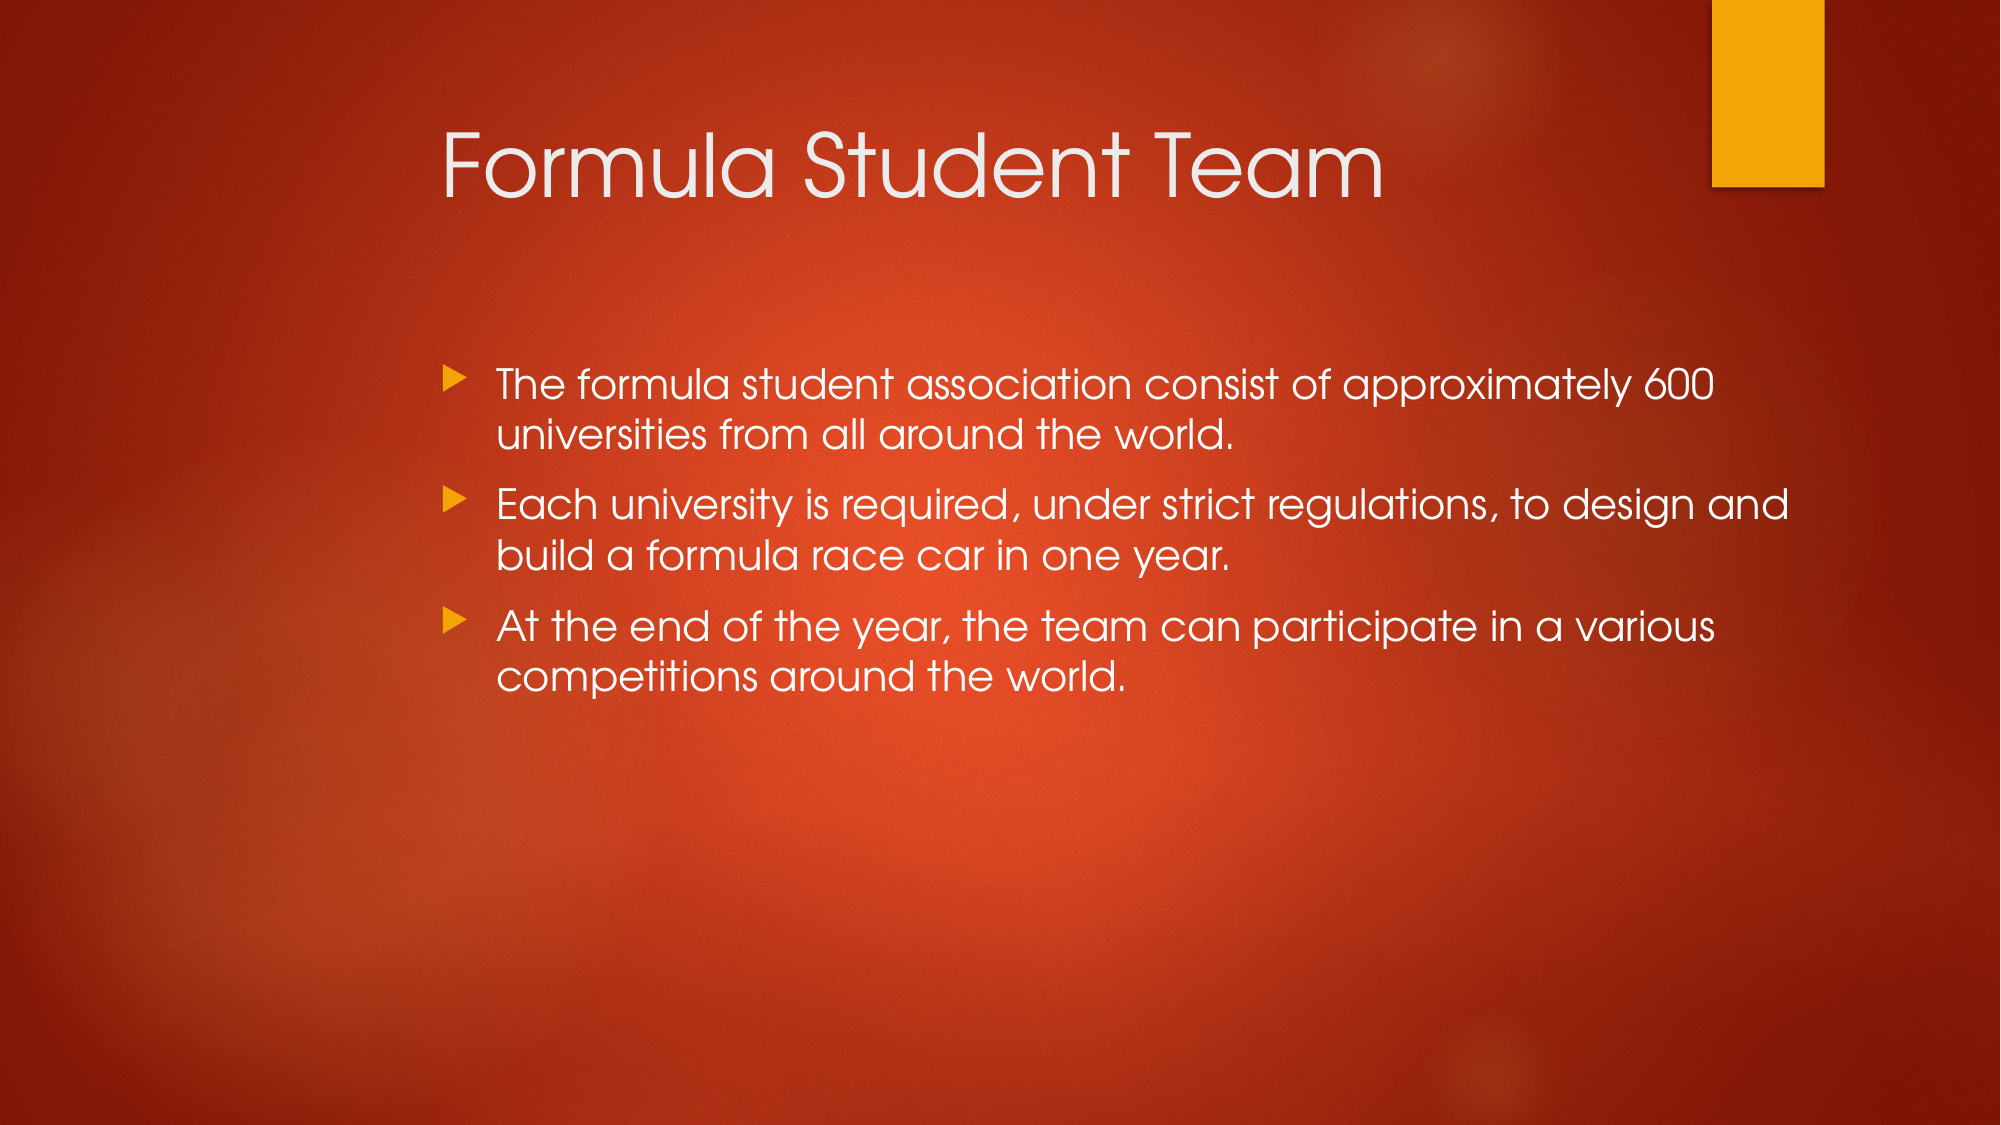

# Formula Student Team
The formula student association consist of approximately 600 universities from all around the world.
Each university is required, under strict regulations, to design and build a formula race car in one year.
At the end of the year, the team can participate in a various competitions around the world.